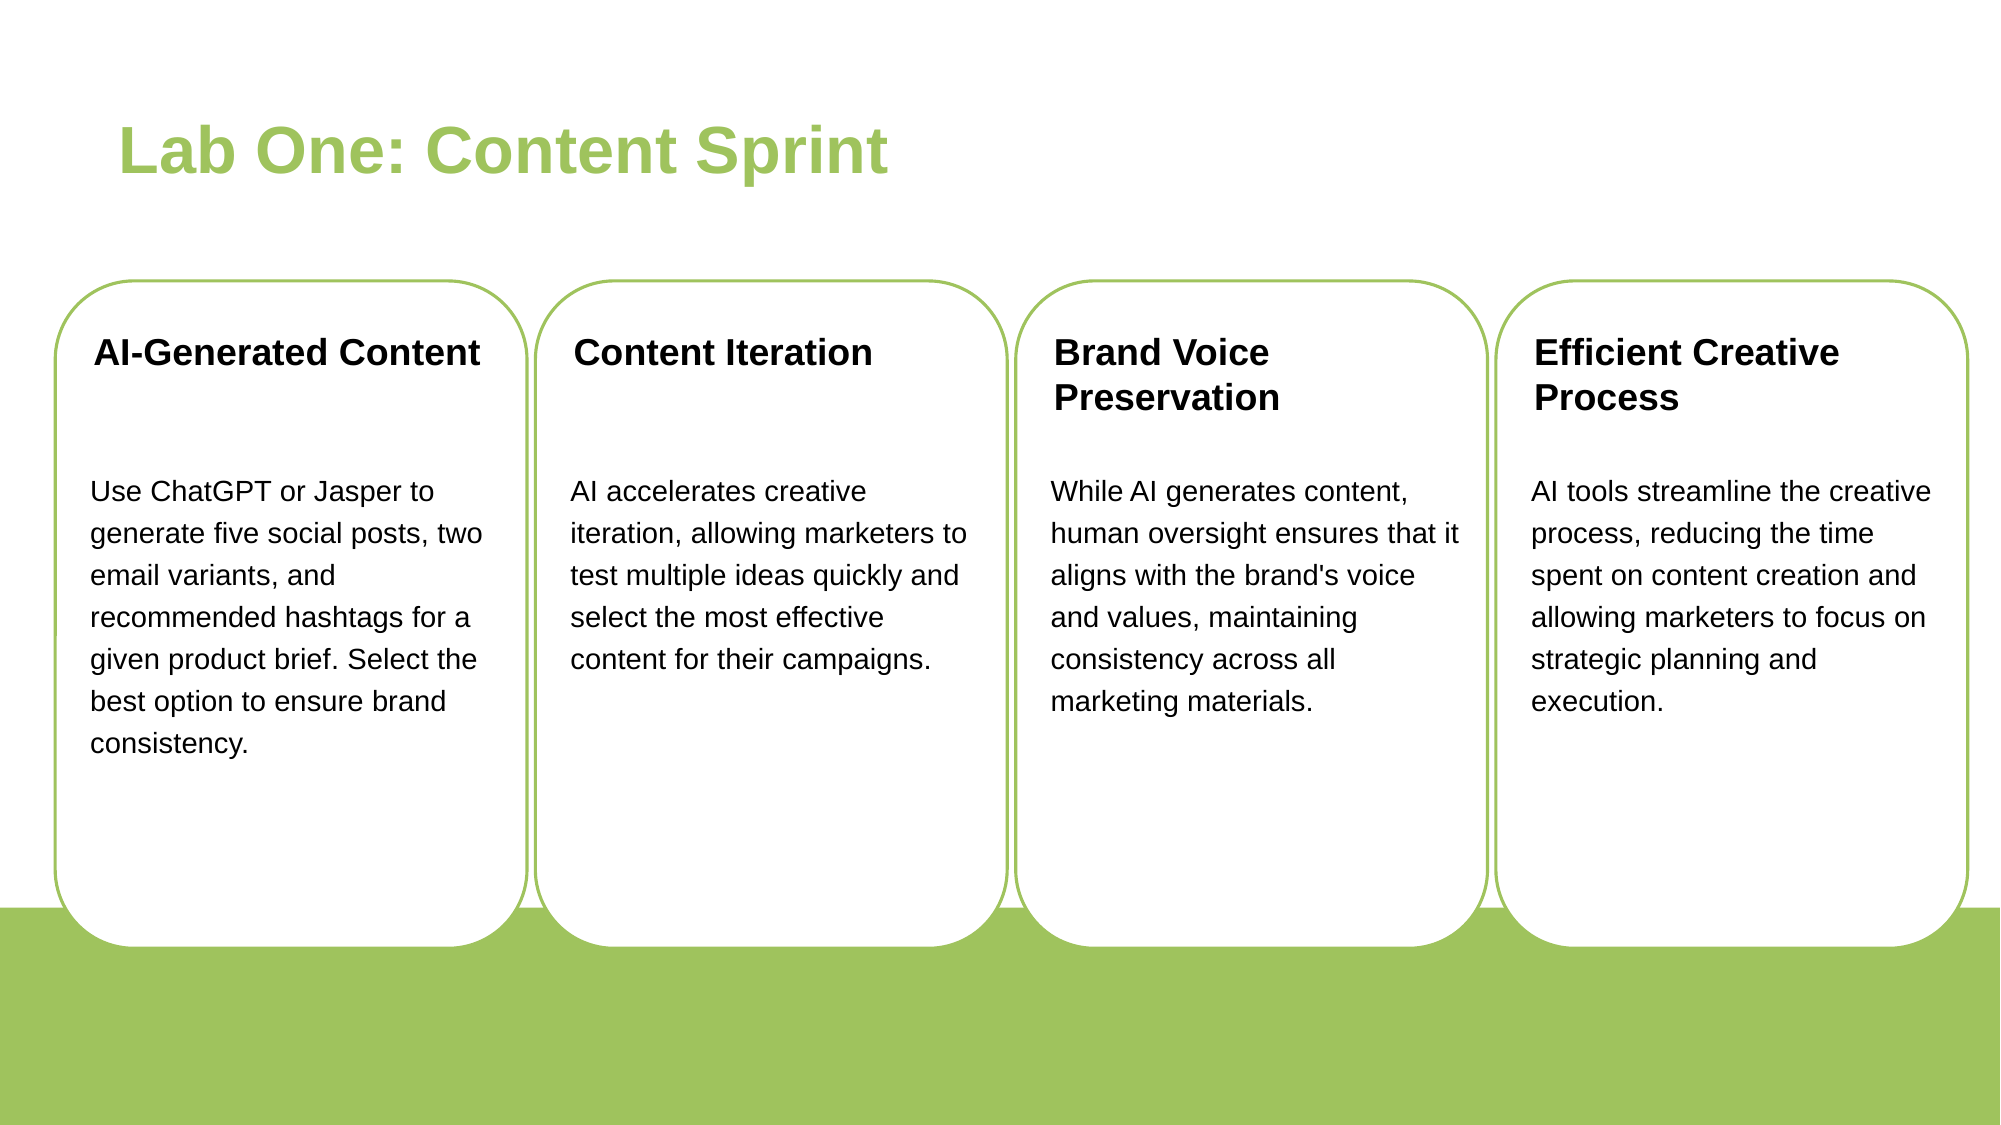

Lab One: Content Sprint

AI-Generated Content
Content Iteration
Brand Voice Preservation
Efficient Creative Process
Use ChatGPT or Jasper to generate five social posts, two email variants, and recommended hashtags for a given product brief. Select the best option to ensure brand consistency.
AI accelerates creative iteration, allowing marketers to test multiple ideas quickly and select the most effective content for their campaigns.
While AI generates content, human oversight ensures that it aligns with the brand's voice and values, maintaining consistency across all marketing materials.
AI tools streamline the creative process, reducing the time spent on content creation and allowing marketers to focus on strategic planning and execution.